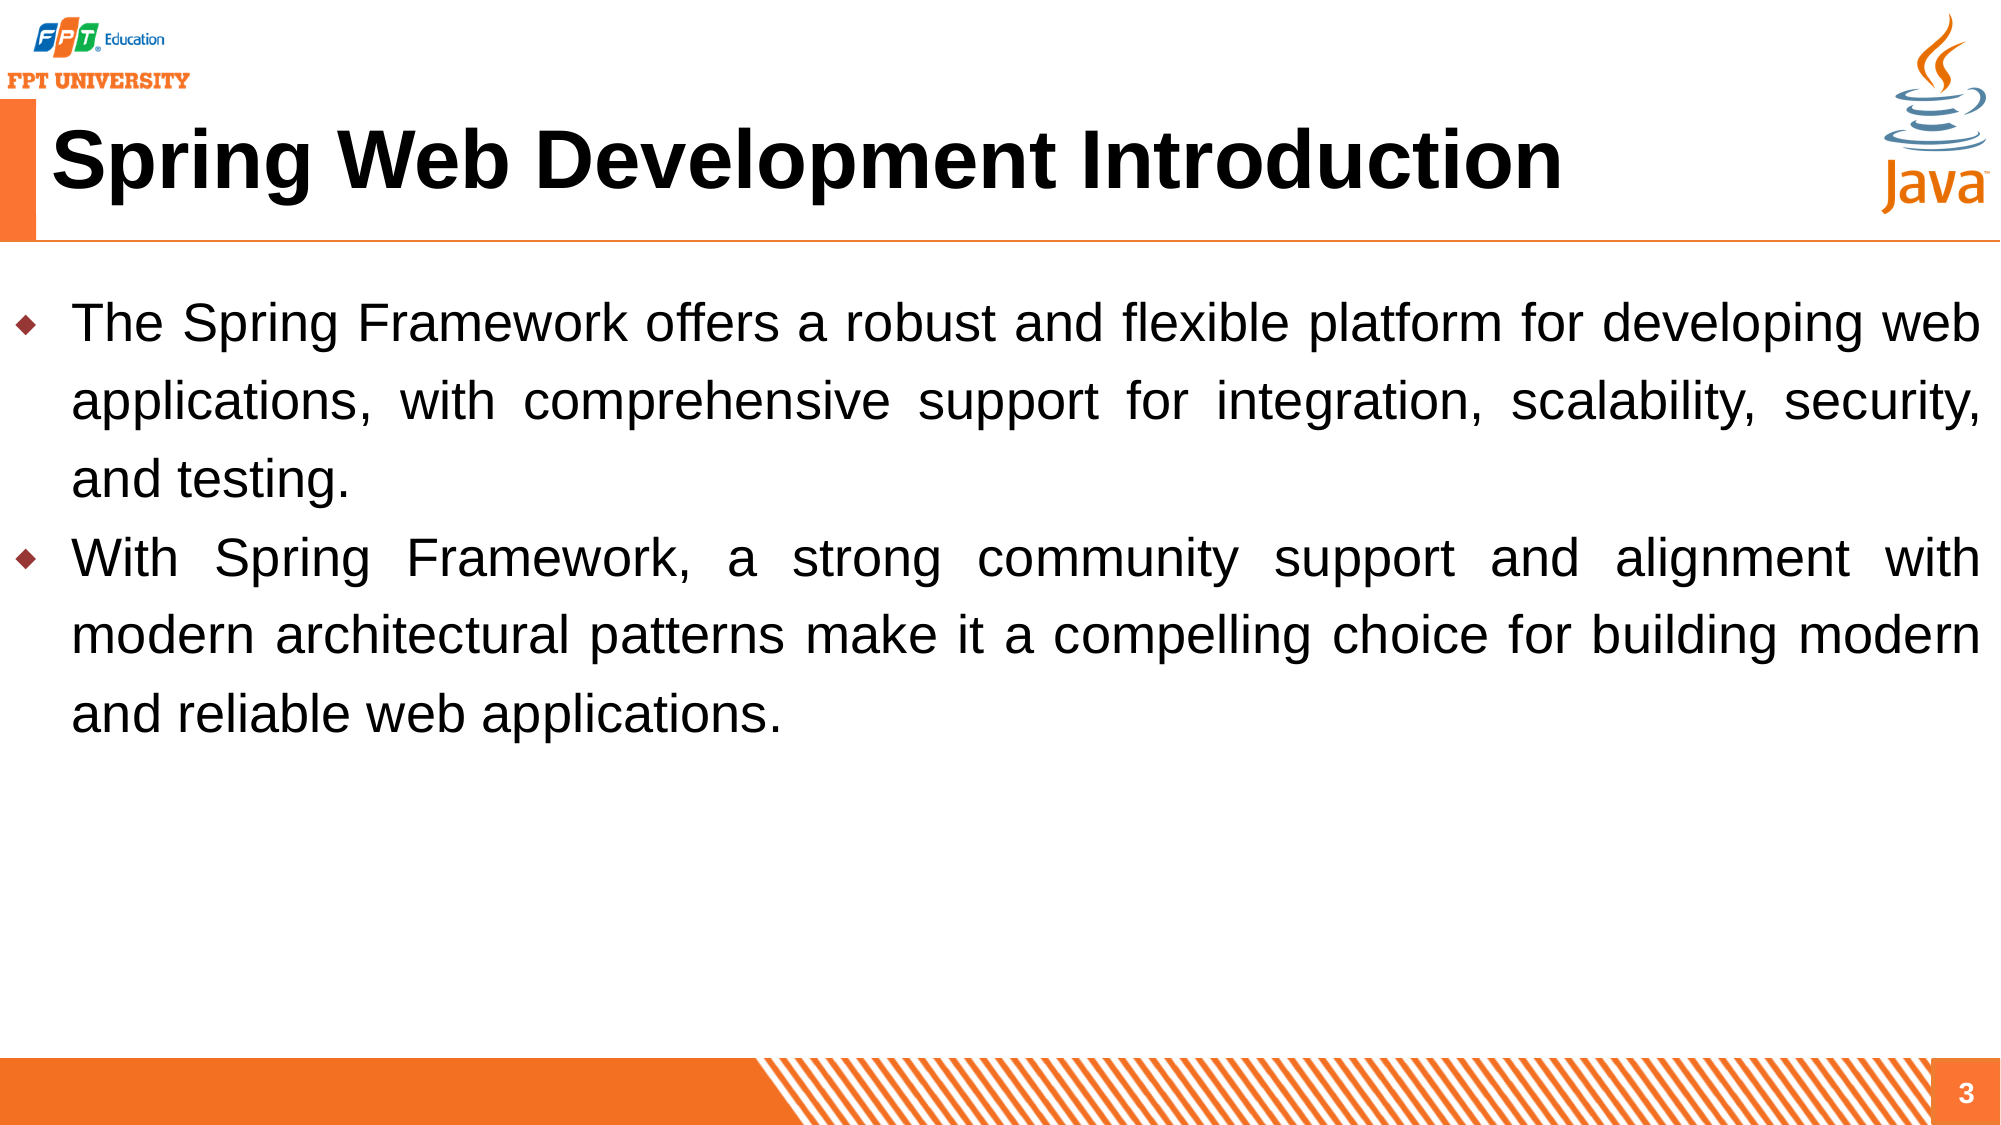

# Spring Web Development Introduction
The Spring Framework offers a robust and flexible platform for developing web applications, with comprehensive support for integration, scalability, security, and testing.
With Spring Framework, a strong community support and alignment with modern architectural patterns make it a compelling choice for building modern and reliable web applications.
3